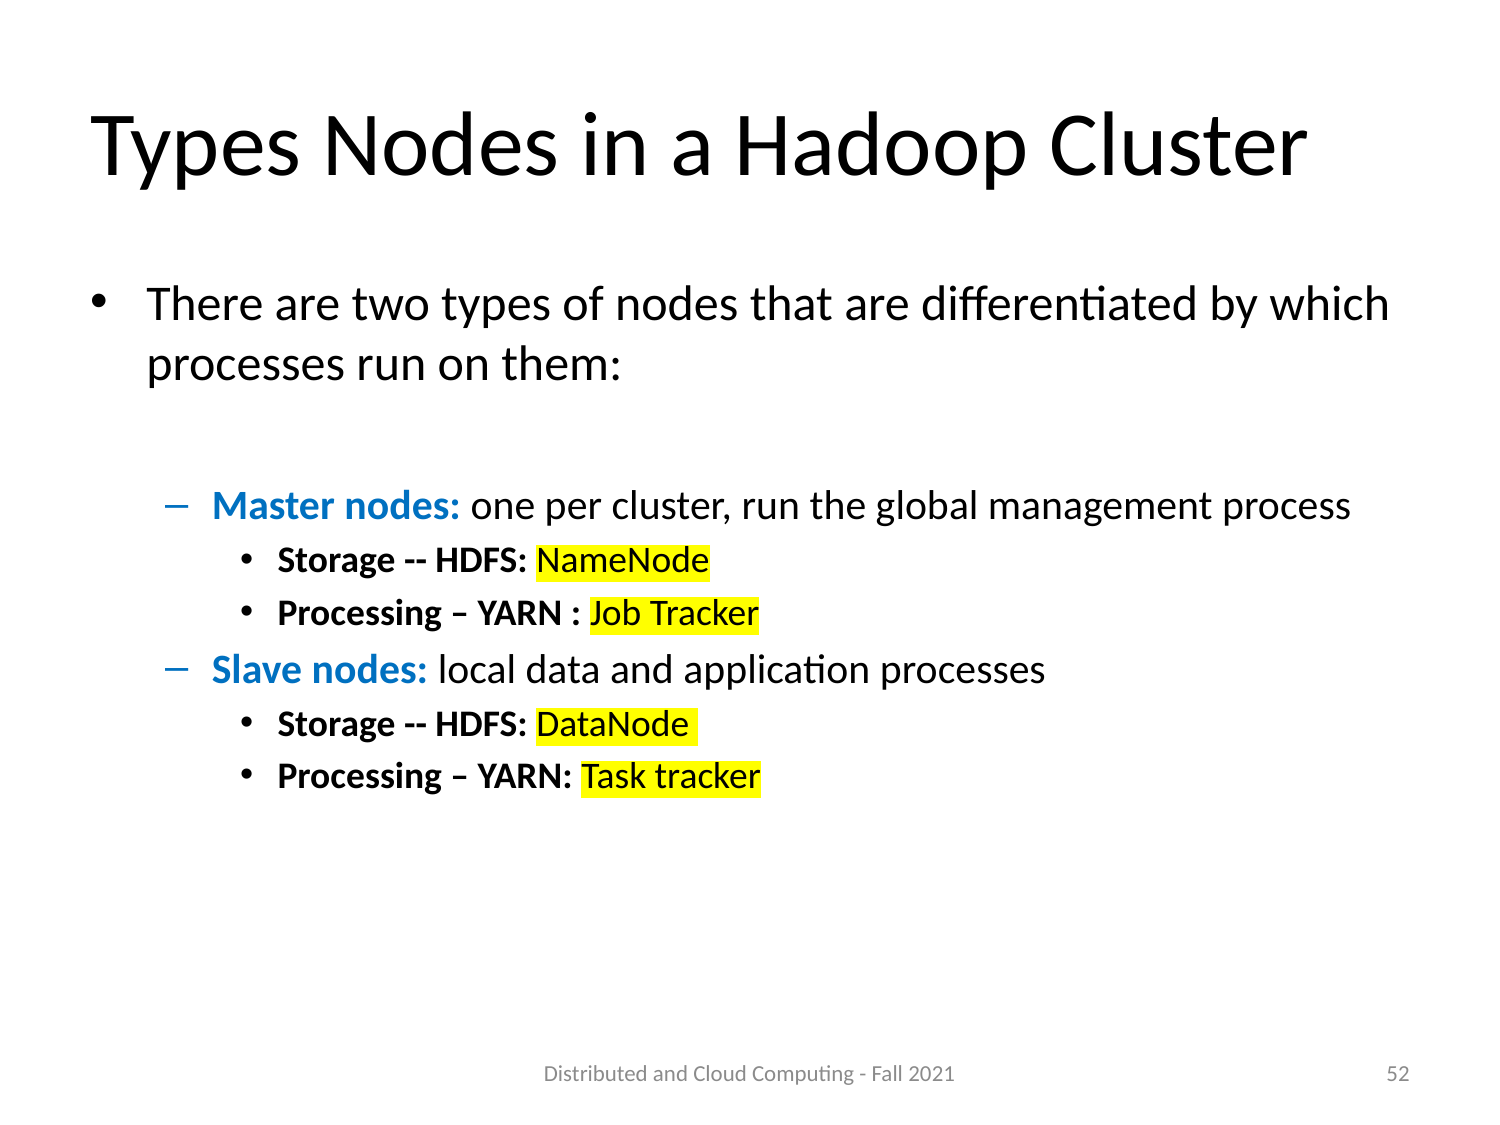

# Types Nodes in a Hadoop Cluster
There are two types of nodes that are differentiated by which processes run on them:

Master nodes: one per cluster, run the global management process
Storage -- HDFS: NameNode
Processing – YARN : Job Tracker
Slave nodes: local data and application processes
Storage -- HDFS: DataNode
Processing – YARN: Task tracker

Distributed and Cloud Computing - Fall 2021
52